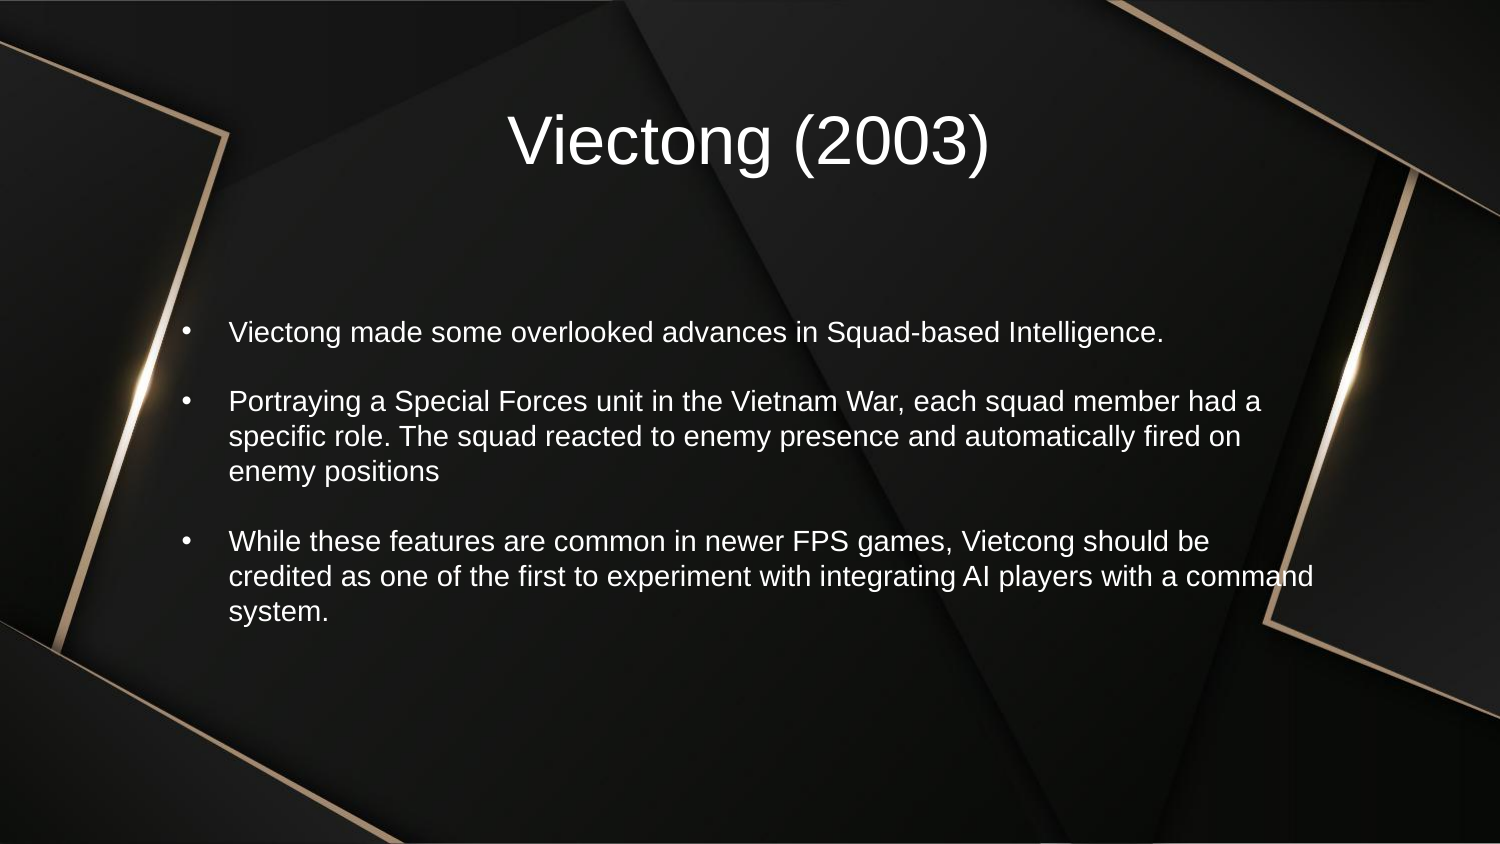

Viectong (2003)
Viectong made some overlooked advances in Squad-based Intelligence.

Portraying a Special Forces unit in the Vietnam War, each squad member had a specific role. The squad reacted to enemy presence and automatically fired on enemy positions

While these features are common in newer FPS games, Vietcong should be credited as one of the first to experiment with integrating AI players with a command system.